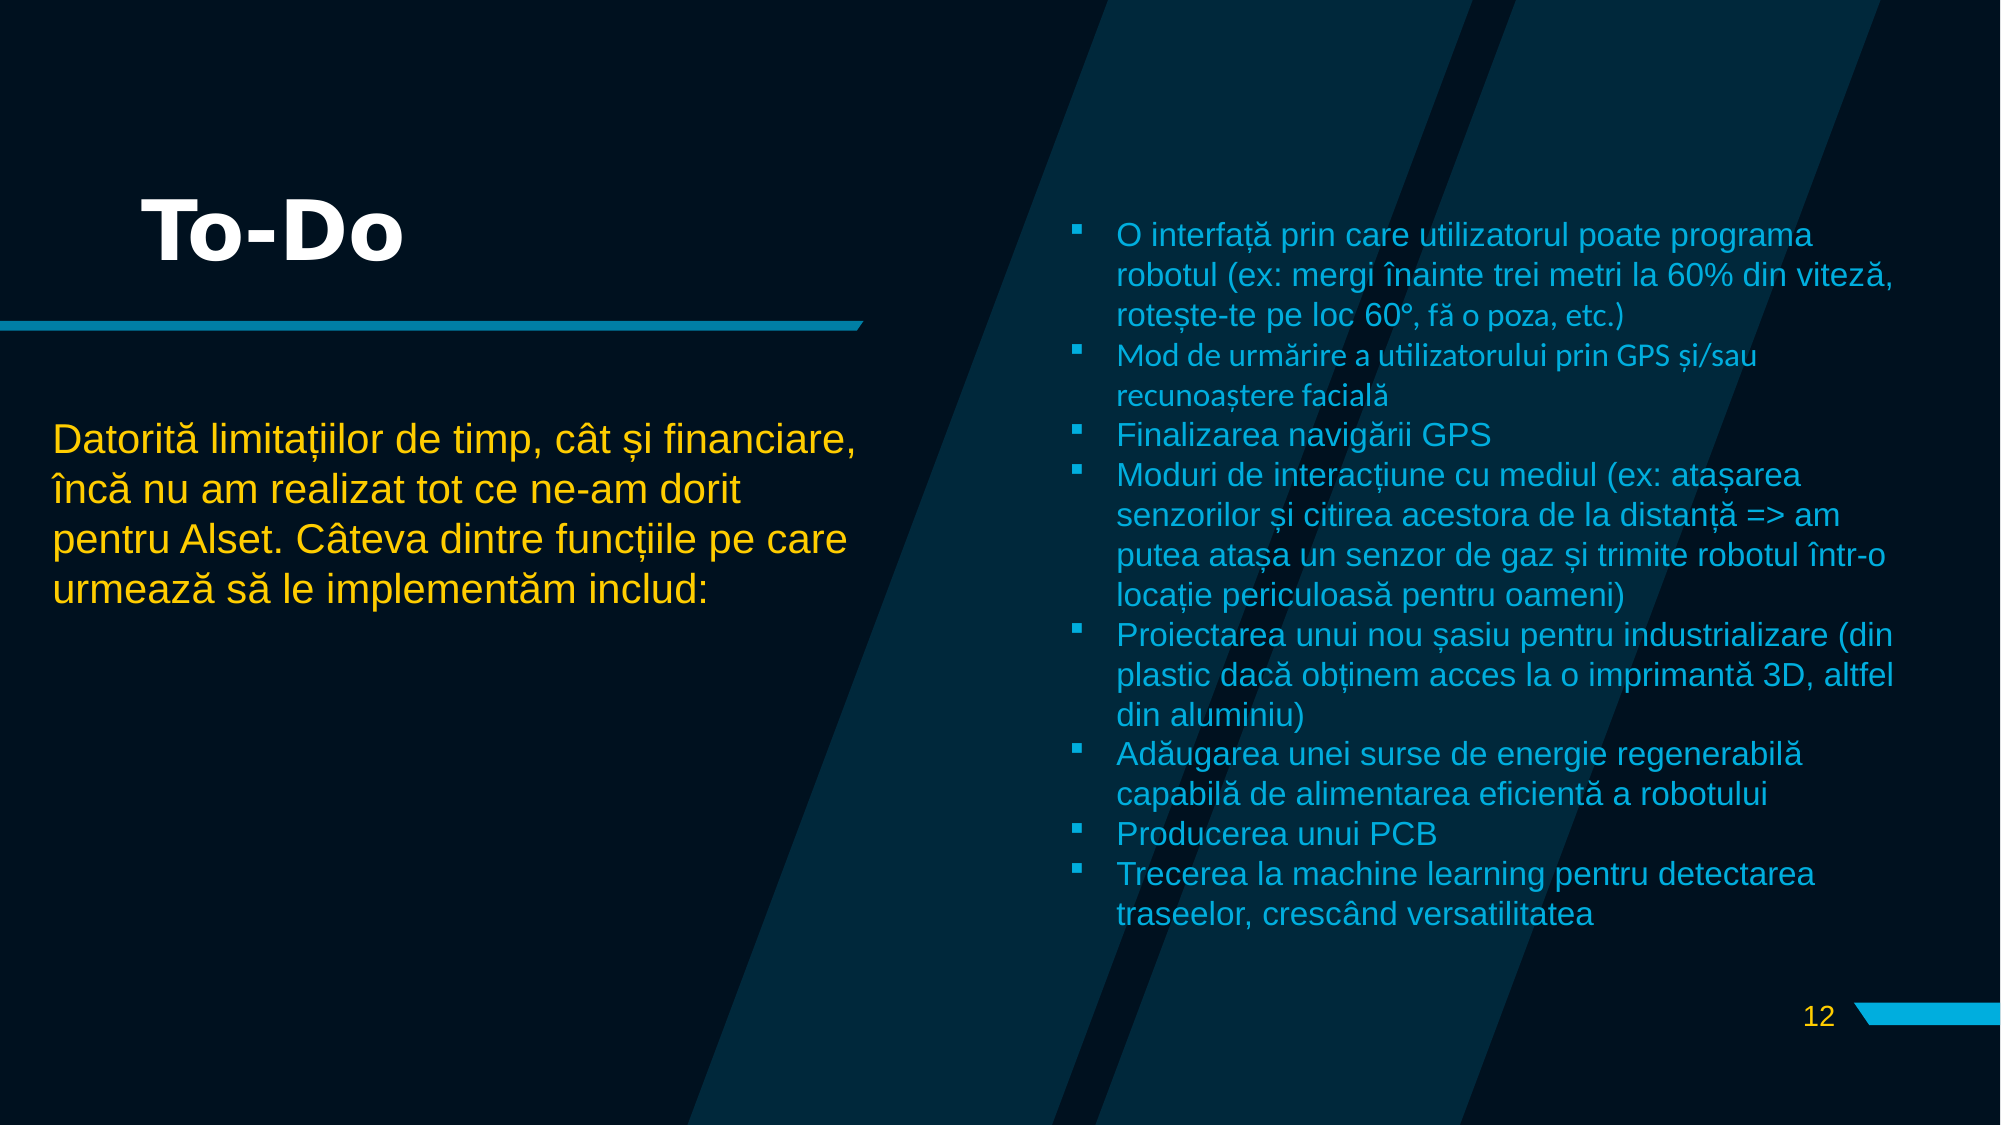

# To-Do
O interfață prin care utilizatorul poate programa robotul (ex: mergi înainte trei metri la 60% din viteză, rotește-te pe loc 60°, fă o poza, etc.)
Mod de urmărire a utilizatorului prin GPS și/sau recunoaștere facială
Finalizarea navigării GPS
Moduri de interacțiune cu mediul (ex: atașarea senzorilor și citirea acestora de la distanță => am putea atașa un senzor de gaz și trimite robotul într-o locație periculoasă pentru oameni)
Proiectarea unui nou șasiu pentru industrializare (din plastic dacă obținem acces la o imprimantă 3D, altfel din aluminiu)
Adăugarea unei surse de energie regenerabilă capabilă de alimentarea eficientă a robotului
Producerea unui PCB
Trecerea la machine learning pentru detectarea traseelor, crescând versatilitatea
Datorită limitațiilor de timp, cât și financiare, încă nu am realizat tot ce ne-am dorit pentru Alset. Câteva dintre funcțiile pe care urmează să le implementăm includ:
12